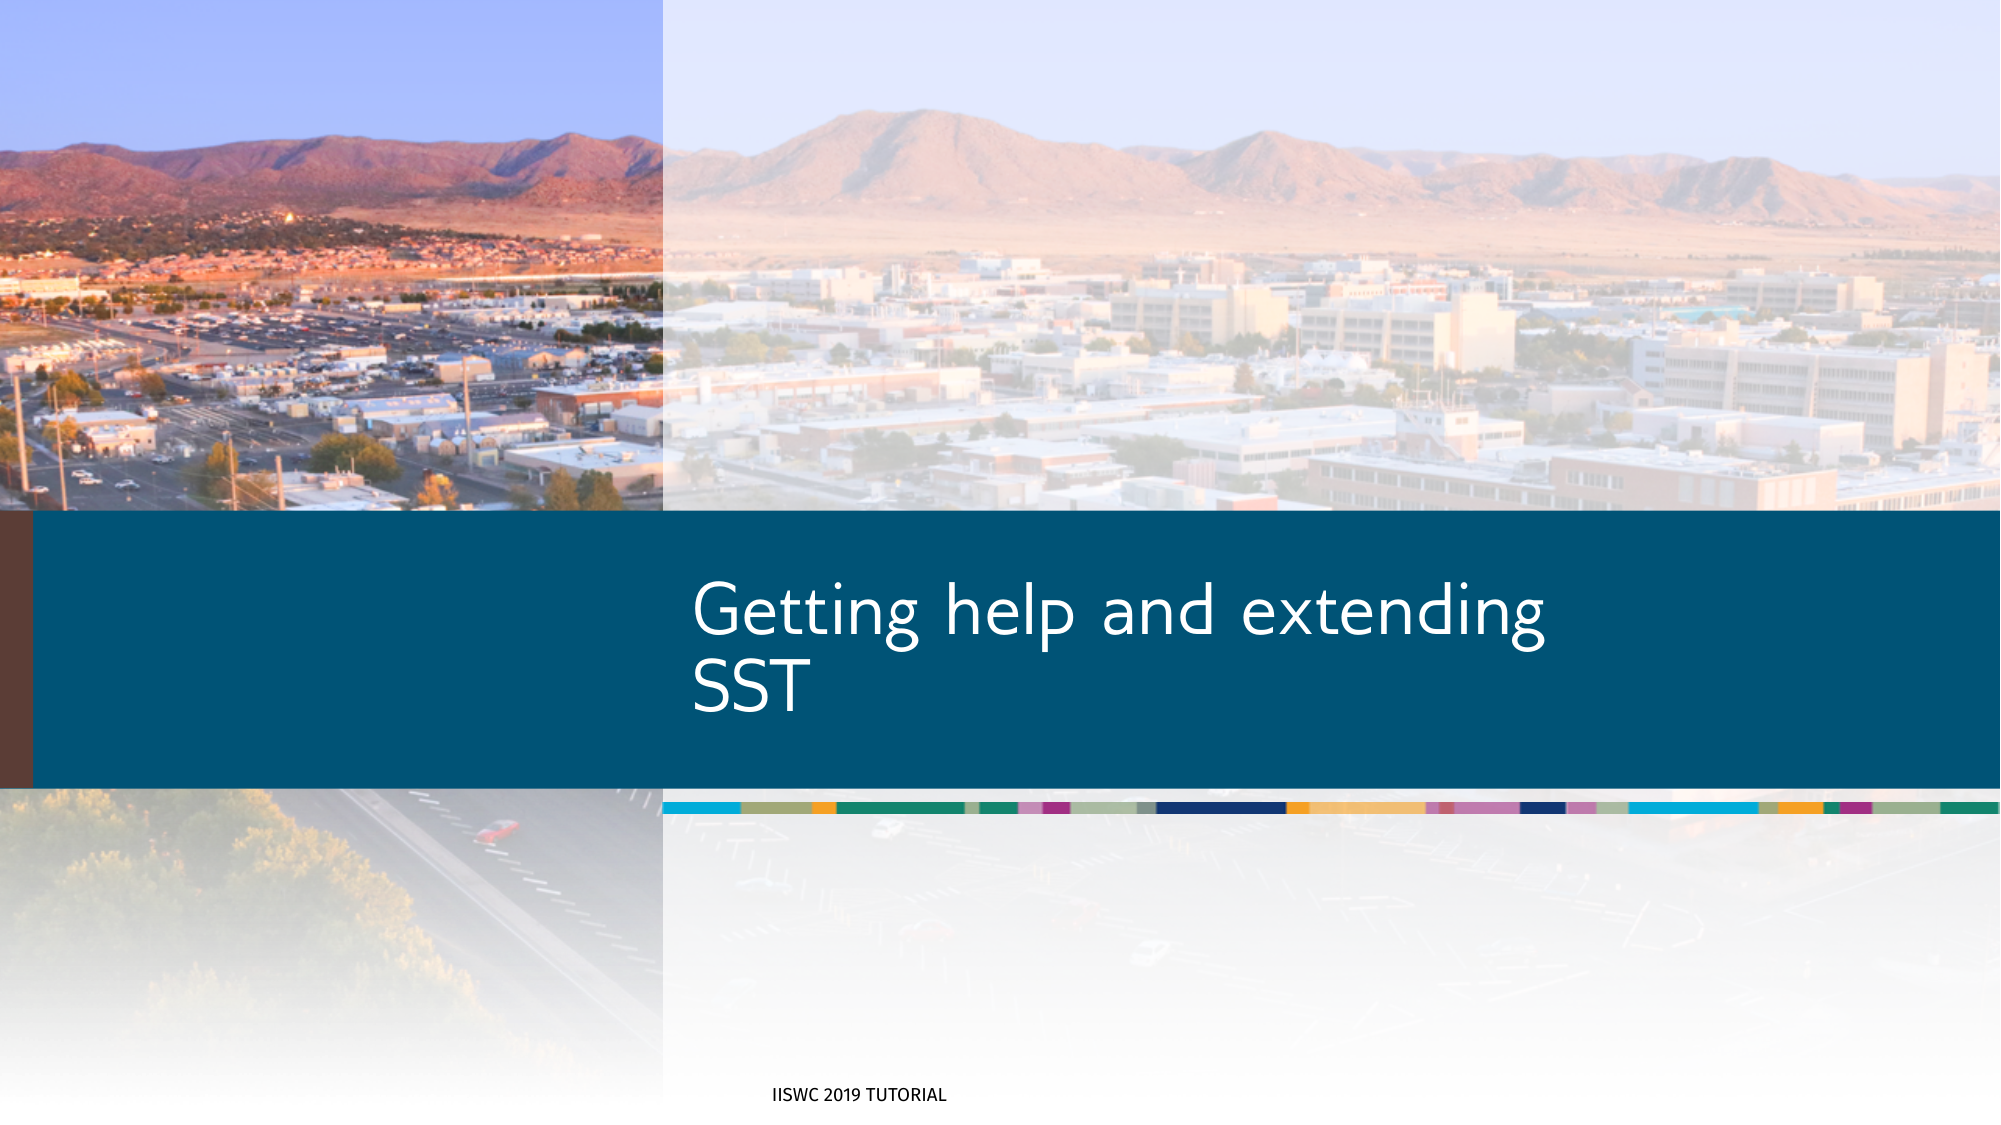

# Getting help and extending SST

51
IISWC 2019 Tutorial